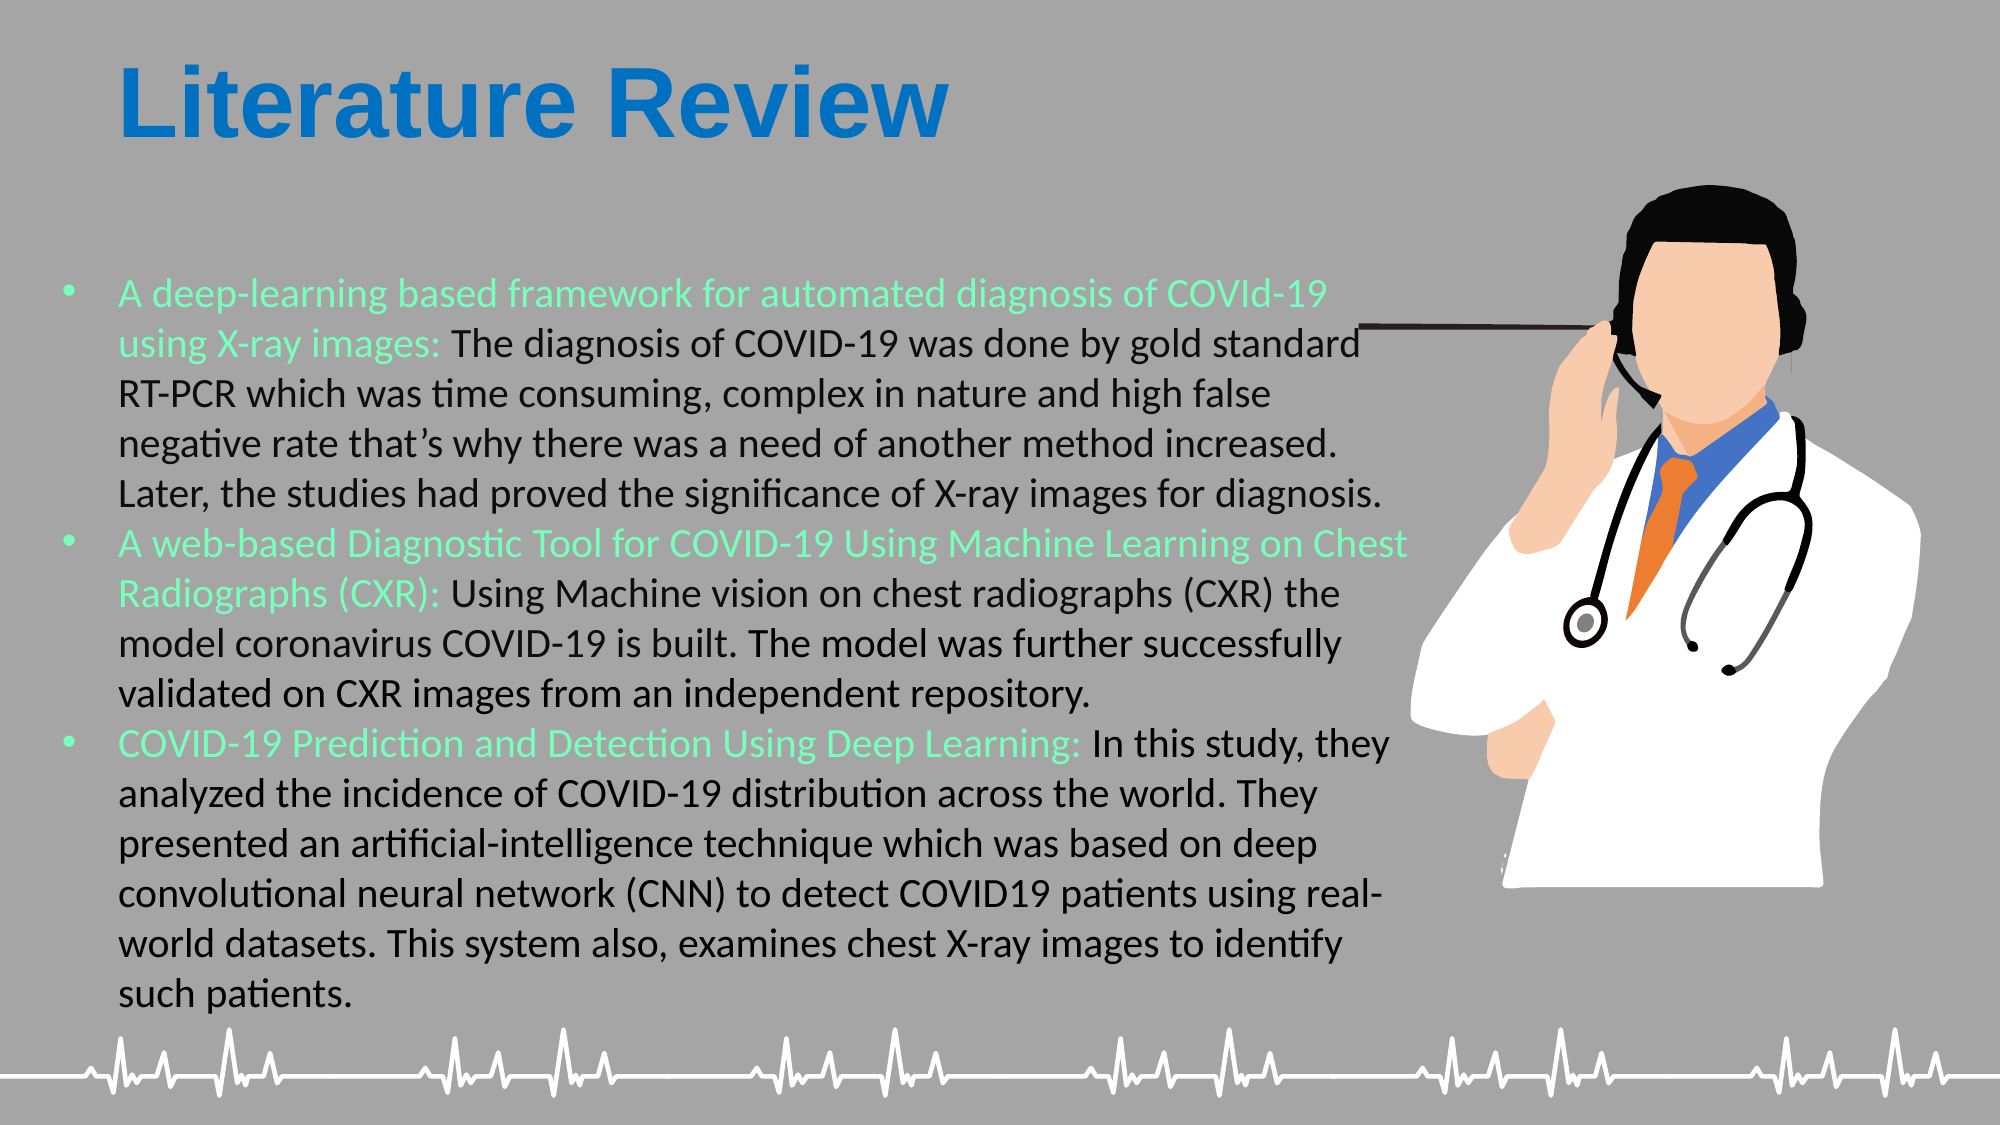

Literature Review

A deep-learning based framework for automated diagnosis of COVId-19 using X-ray images: The diagnosis of COVID-19 was done by gold standard RT-PCR which was time consuming, complex in nature and high false negative rate that’s why there was a need of another method increased. Later, the studies had proved the significance of X-ray images for diagnosis.
A web-based Diagnostic Tool for COVID-19 Using Machine Learning on Chest Radiographs (CXR): Using Machine vision on chest radiographs (CXR) the model coronavirus COVID-19 is built. The model was further successfully validated on CXR images from an independent repository.
COVID-19 Prediction and Detection Using Deep Learning: In this study, they analyzed the incidence of COVID-19 distribution across the world. They presented an artificial-intelligence technique which was based on deep convolutional neural network (CNN) to detect COVID19 patients using real-world datasets. This system also, examines chest X-ray images to identify such patients.